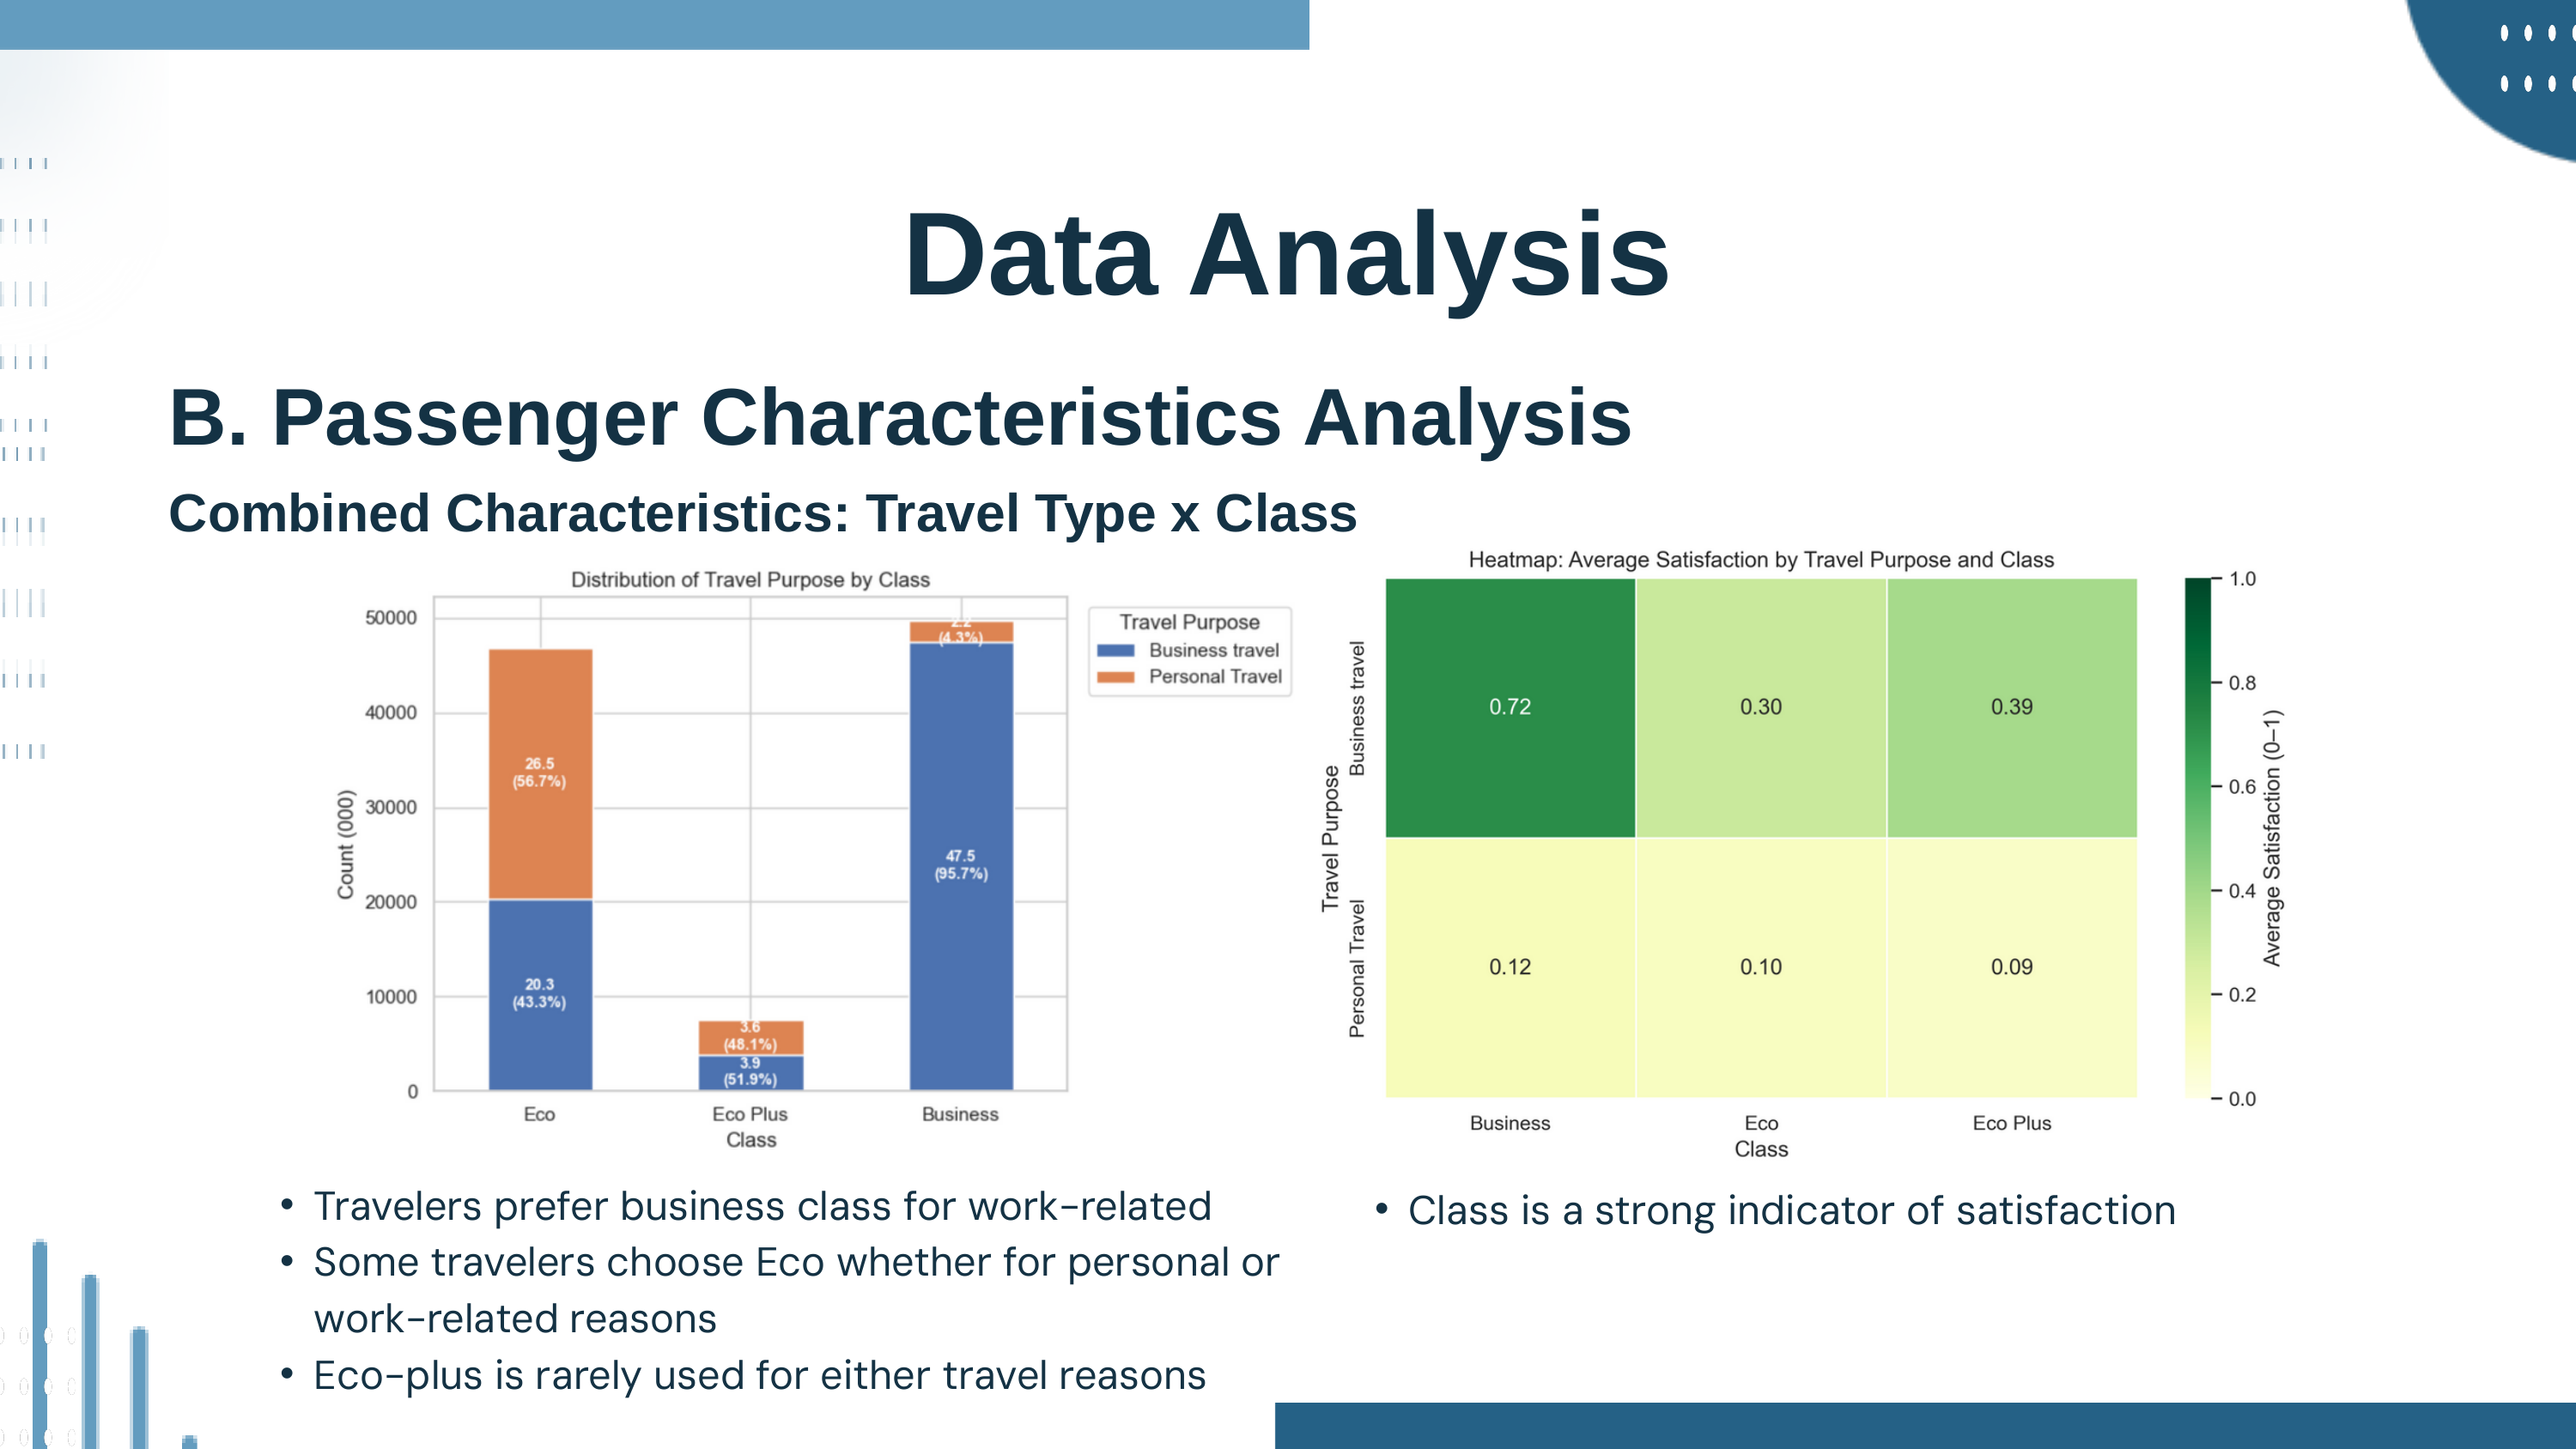

Data Analysis

B. Passenger Characteristics Analysis
Combined Characteristics: Travel Type x Class

Travelers prefer business class for work-related
Some travelers choose Eco whether for personal or work-related reasons
Eco-plus is rarely used for either travel reasons
Class is a strong indicator of satisfaction